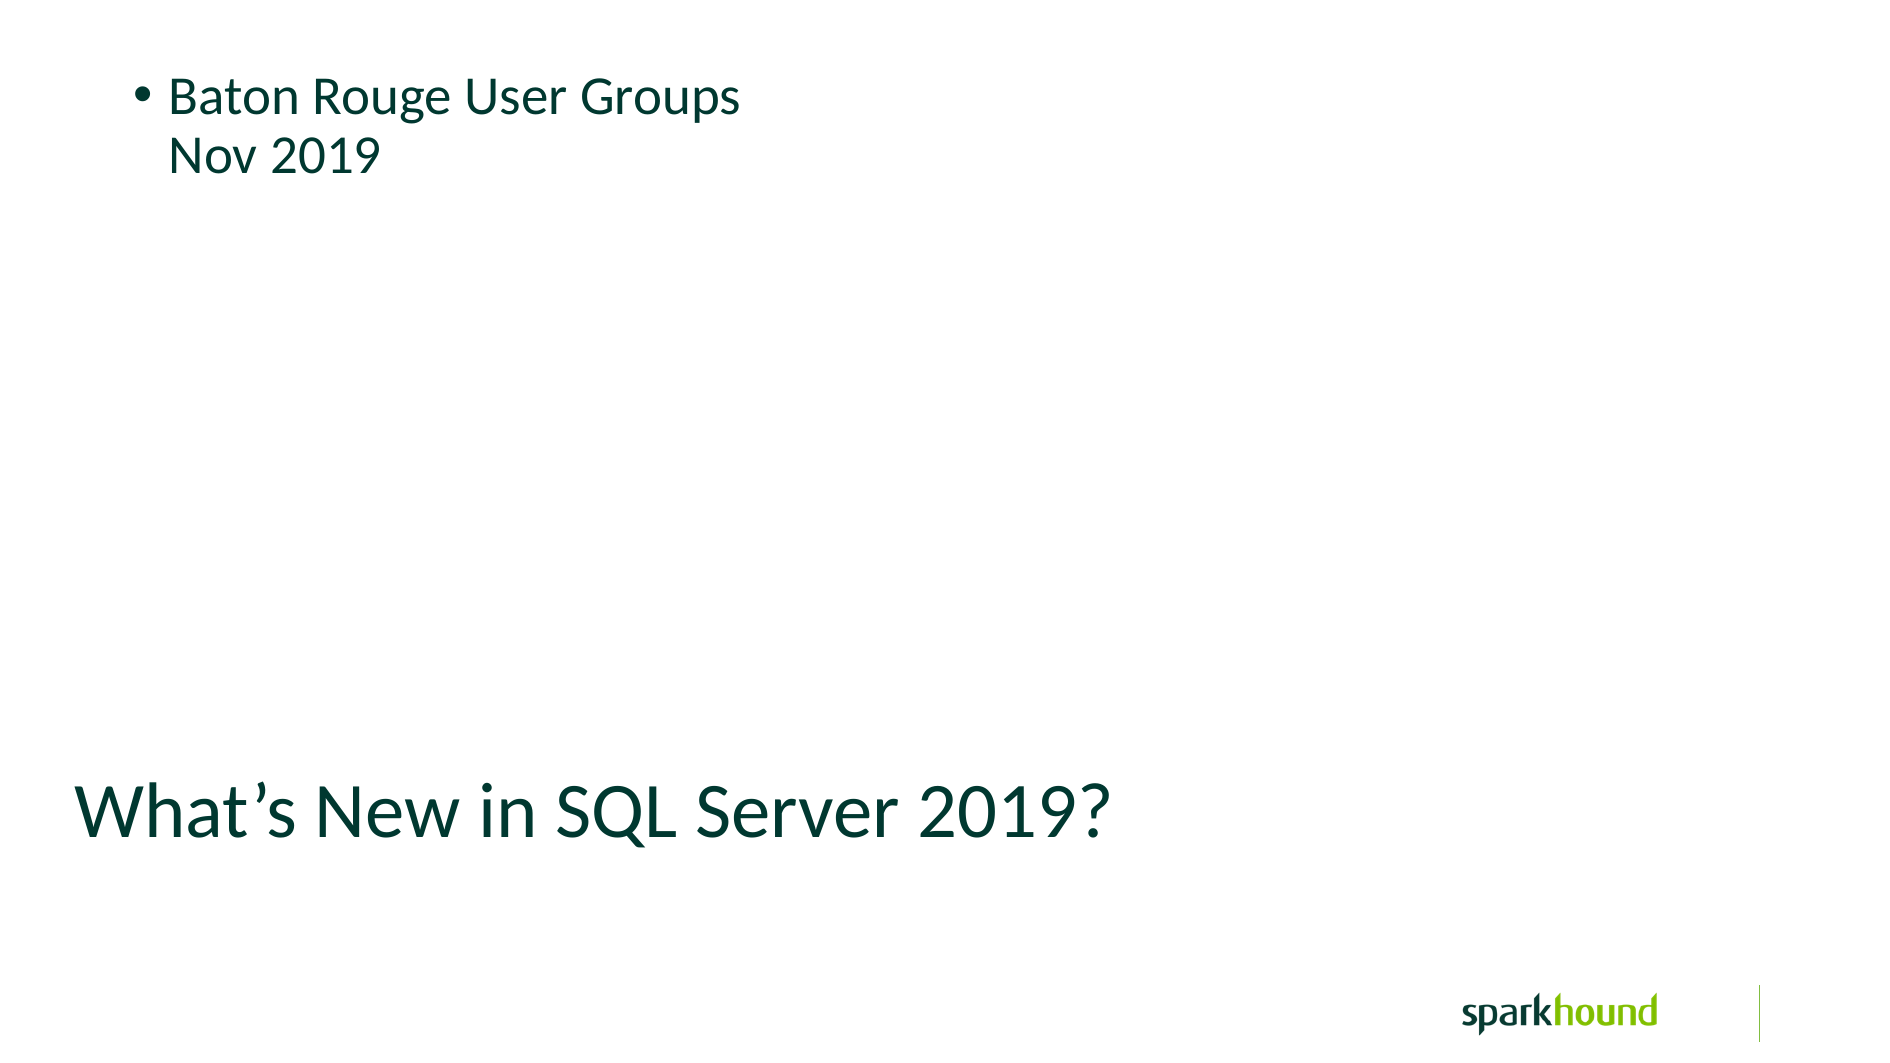

Baton Rouge User Groups
Nov 2019
What’s New in SQL Server 2019?